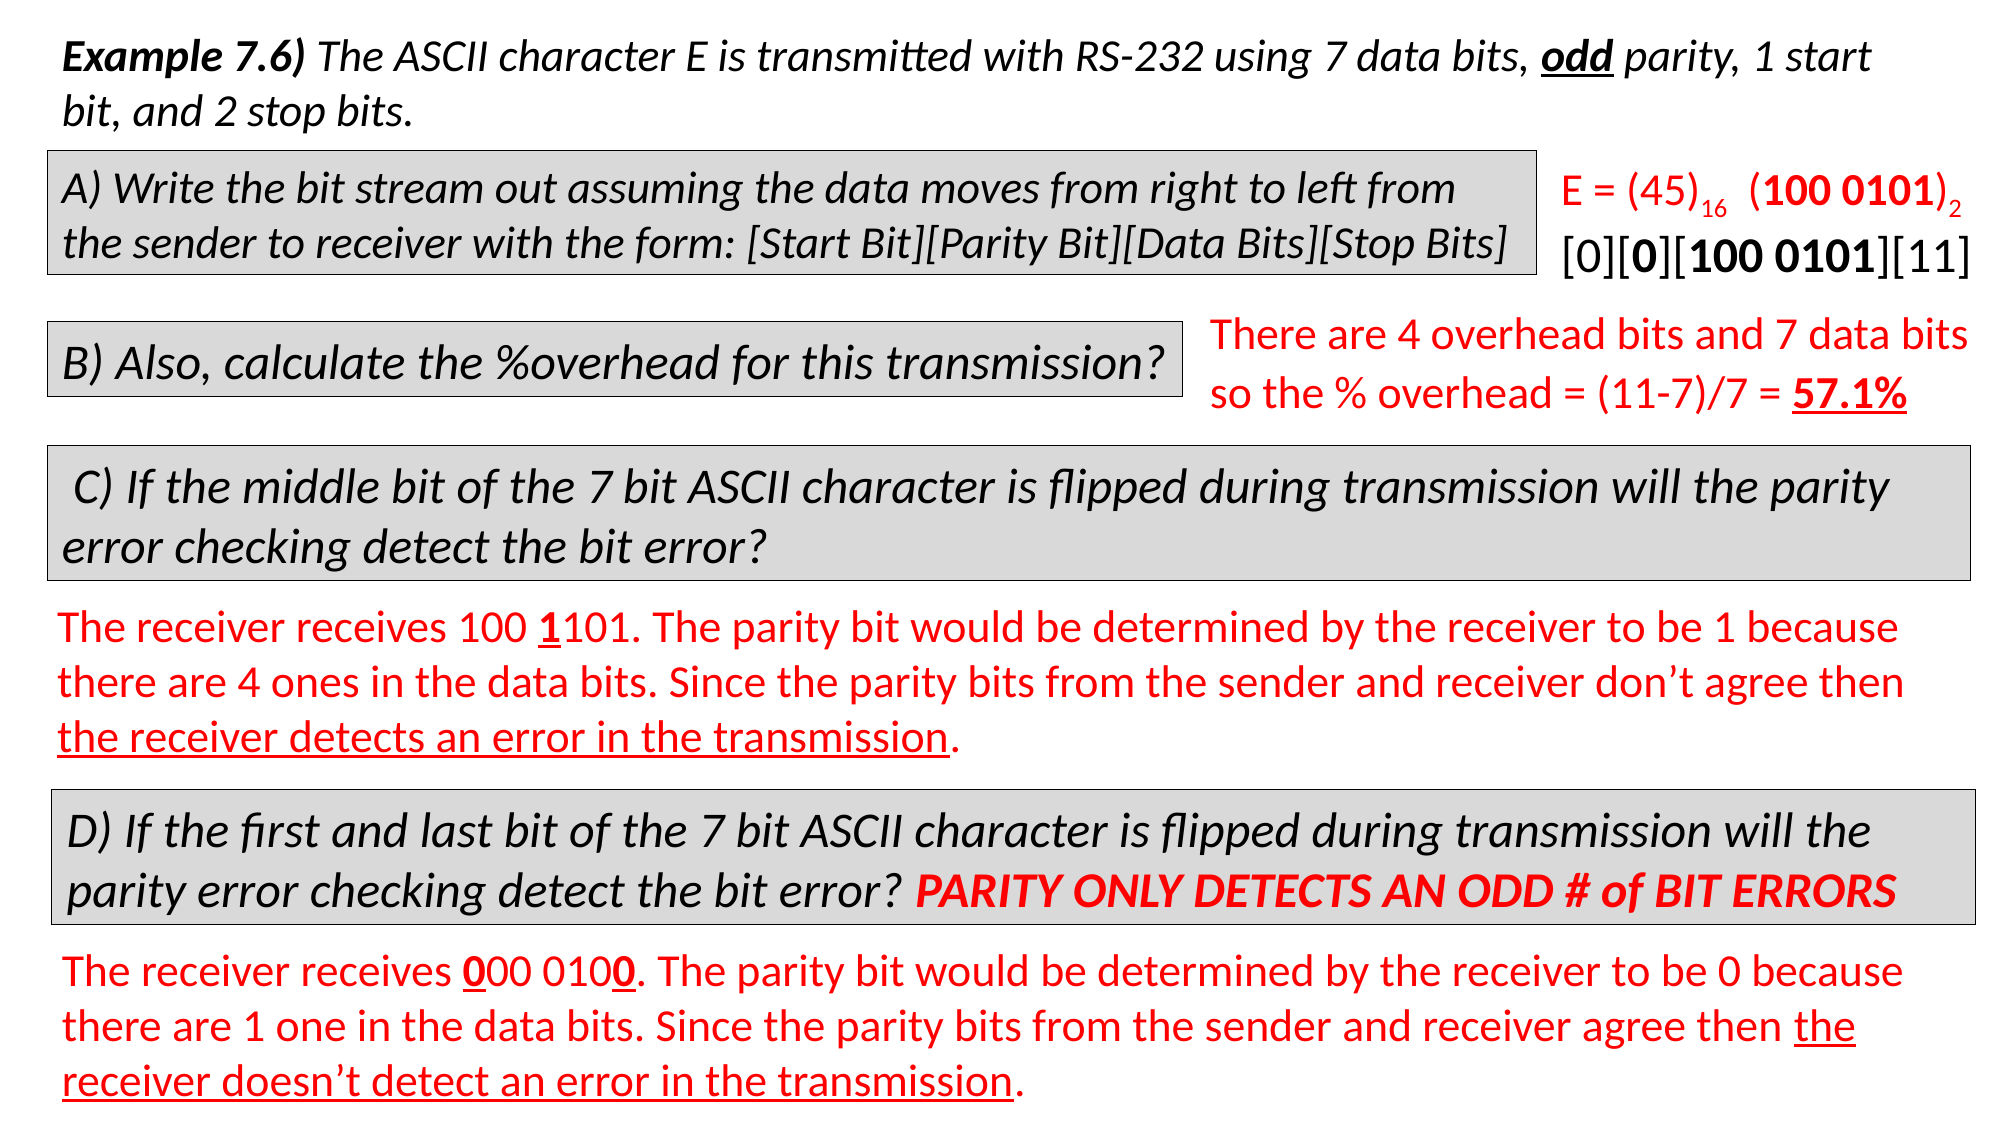

Example 7.6) The ASCII character E is transmitted with RS-232 using 7 data bits, odd parity, 1 start bit, and 2 stop bits.
A) Write the bit stream out assuming the data moves from right to left from the sender to receiver with the form: [Start Bit][Parity Bit][Data Bits][Stop Bits]
E = (45)16  (100 0101)2
[0][0][100 0101][11]
There are 4 overhead bits and 7 data bits so the % overhead = (11-7)/7 = 57.1%
B) Also, calculate the %overhead for this transmission?
 C) If the middle bit of the 7 bit ASCII character is flipped during transmission will the parity error checking detect the bit error?
The receiver receives 100 1101. The parity bit would be determined by the receiver to be 1 because there are 4 ones in the data bits. Since the parity bits from the sender and receiver don’t agree then the receiver detects an error in the transmission.
D) If the first and last bit of the 7 bit ASCII character is flipped during transmission will the parity error checking detect the bit error? PARITY ONLY DETECTS AN ODD # of BIT ERRORS
The receiver receives 000 0100. The parity bit would be determined by the receiver to be 0 because there are 1 one in the data bits. Since the parity bits from the sender and receiver agree then the receiver doesn’t detect an error in the transmission.